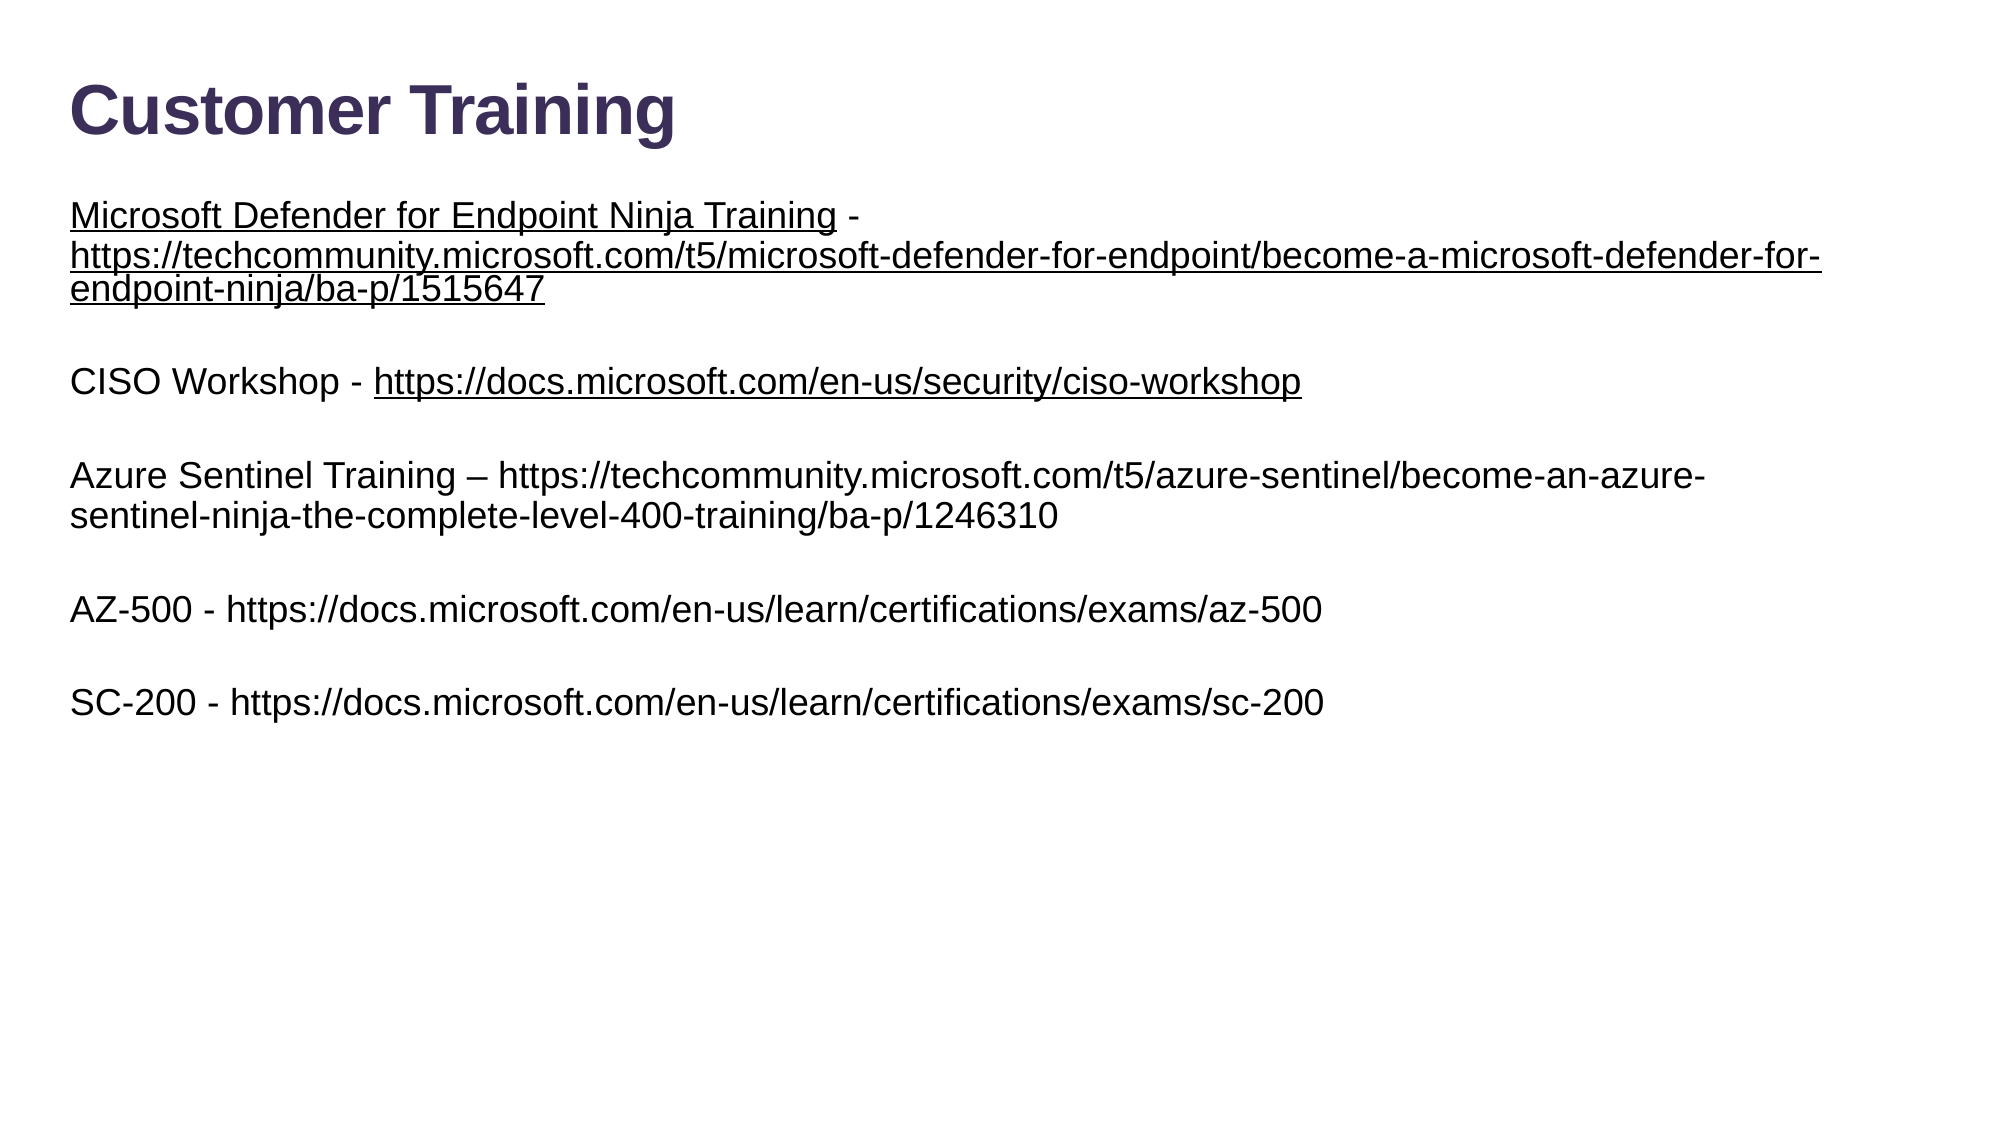

# Customer Training
Microsoft Defender for Endpoint Ninja Training - https://techcommunity.microsoft.com/t5/microsoft-defender-for-endpoint/become-a-microsoft-defender-for-endpoint-ninja/ba-p/1515647
CISO Workshop - https://docs.microsoft.com/en-us/security/ciso-workshop
Azure Sentinel Training – https://techcommunity.microsoft.com/t5/azure-sentinel/become-an-azure-sentinel-ninja-the-complete-level-400-training/ba-p/1246310
AZ-500 - https://docs.microsoft.com/en-us/learn/certifications/exams/az-500
SC-200 - https://docs.microsoft.com/en-us/learn/certifications/exams/sc-200